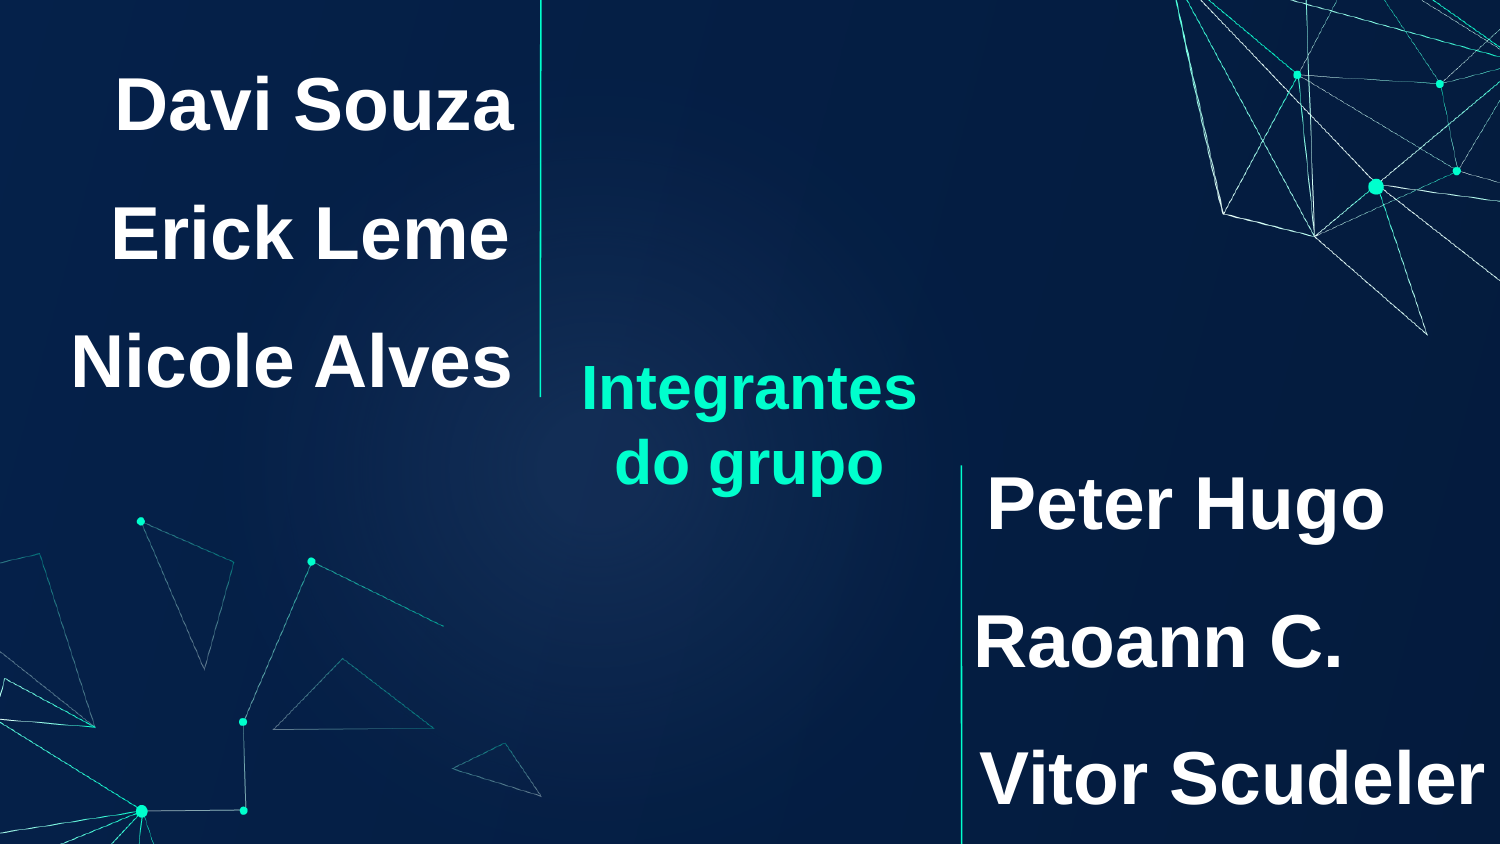

Davi Souza
Erick Leme
Nicole Alves
# Integrantes do grupo
Peter Hugo
Raoann C.
Vitor Scudeler